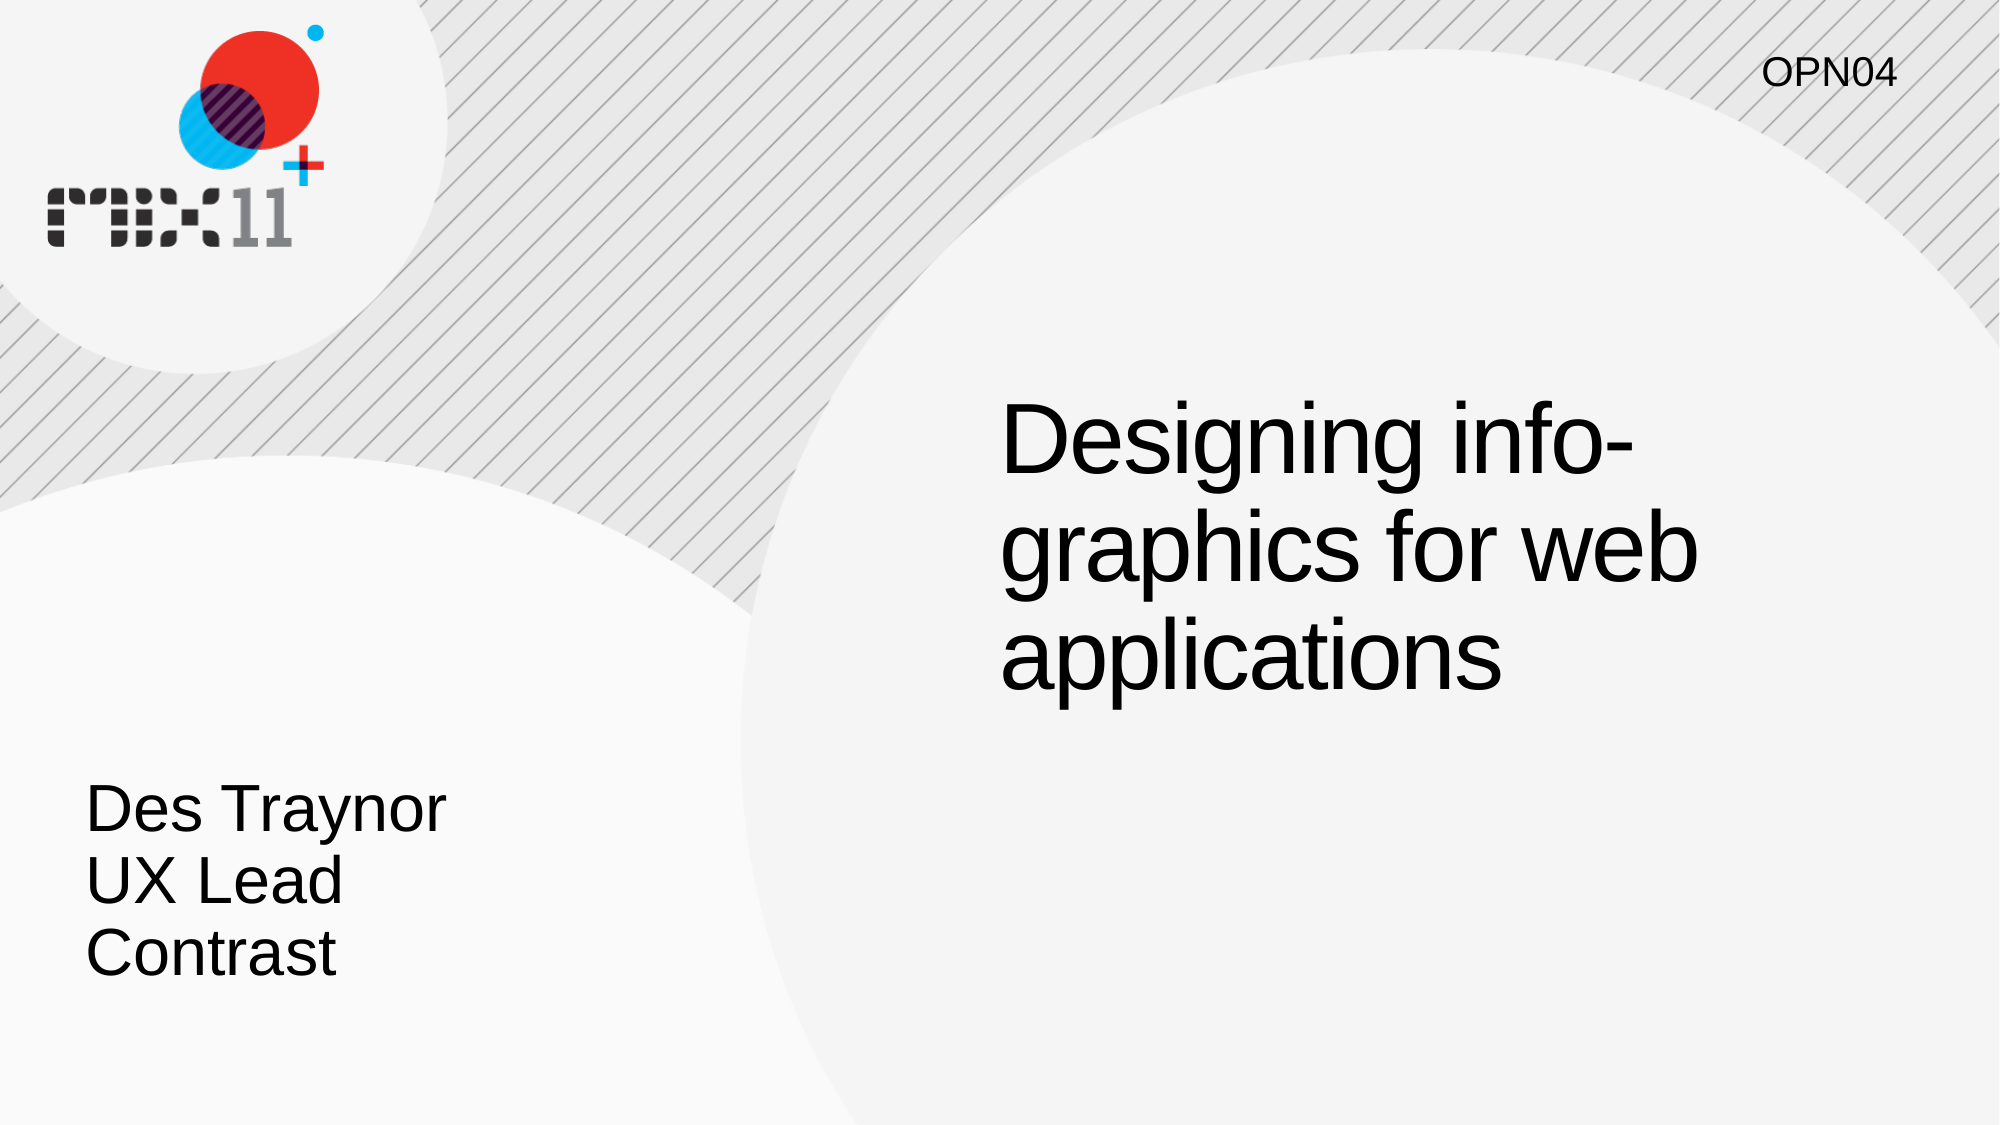

OPN04
# Designing info-graphics for web applications
Des Traynor
UX Lead
Contrast